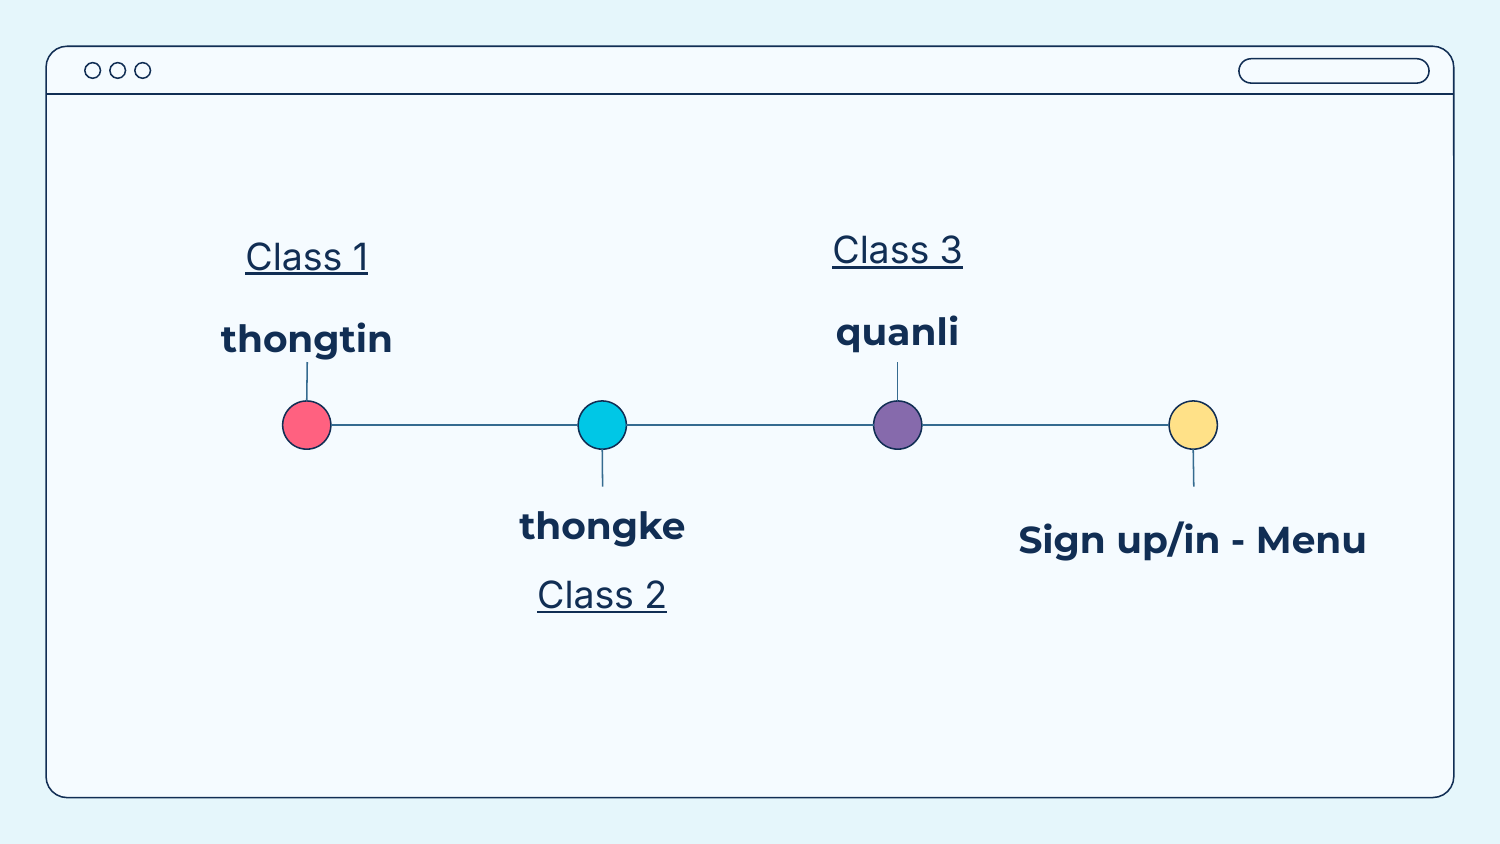

Class 3
Class 1
quanli
thongtin

thongke
Sign up/in - Menu
Class 2